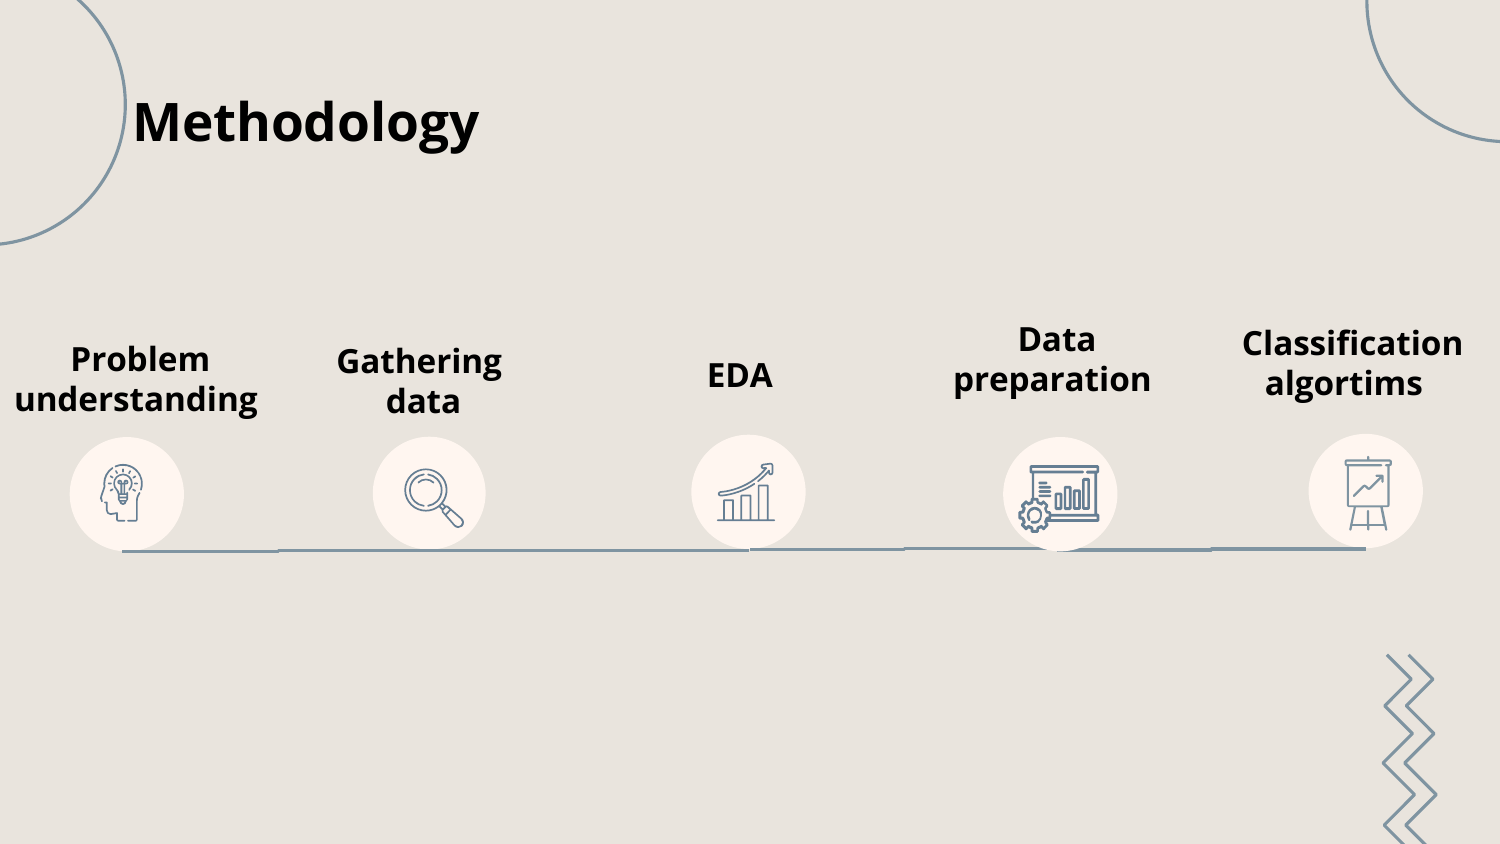

# Methodology
Data preparation
Classification algortims
Problem understanding
Gathering
data
EDA